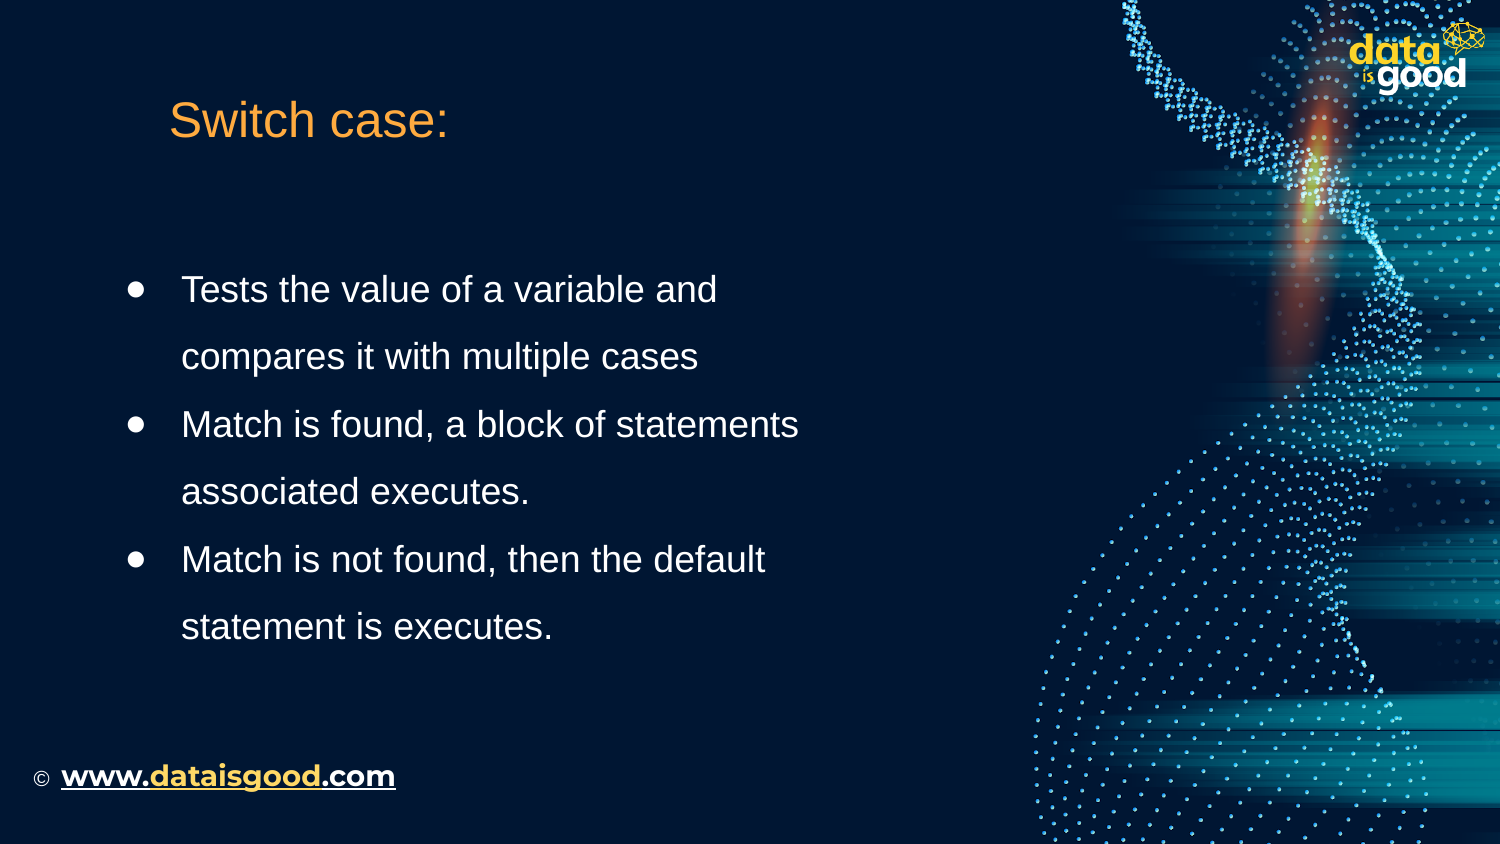

# Switch case:
Tests the value of a variable and compares it with multiple cases
Match is found, a block of statements associated executes.
Match is not found, then the default statement is executes.